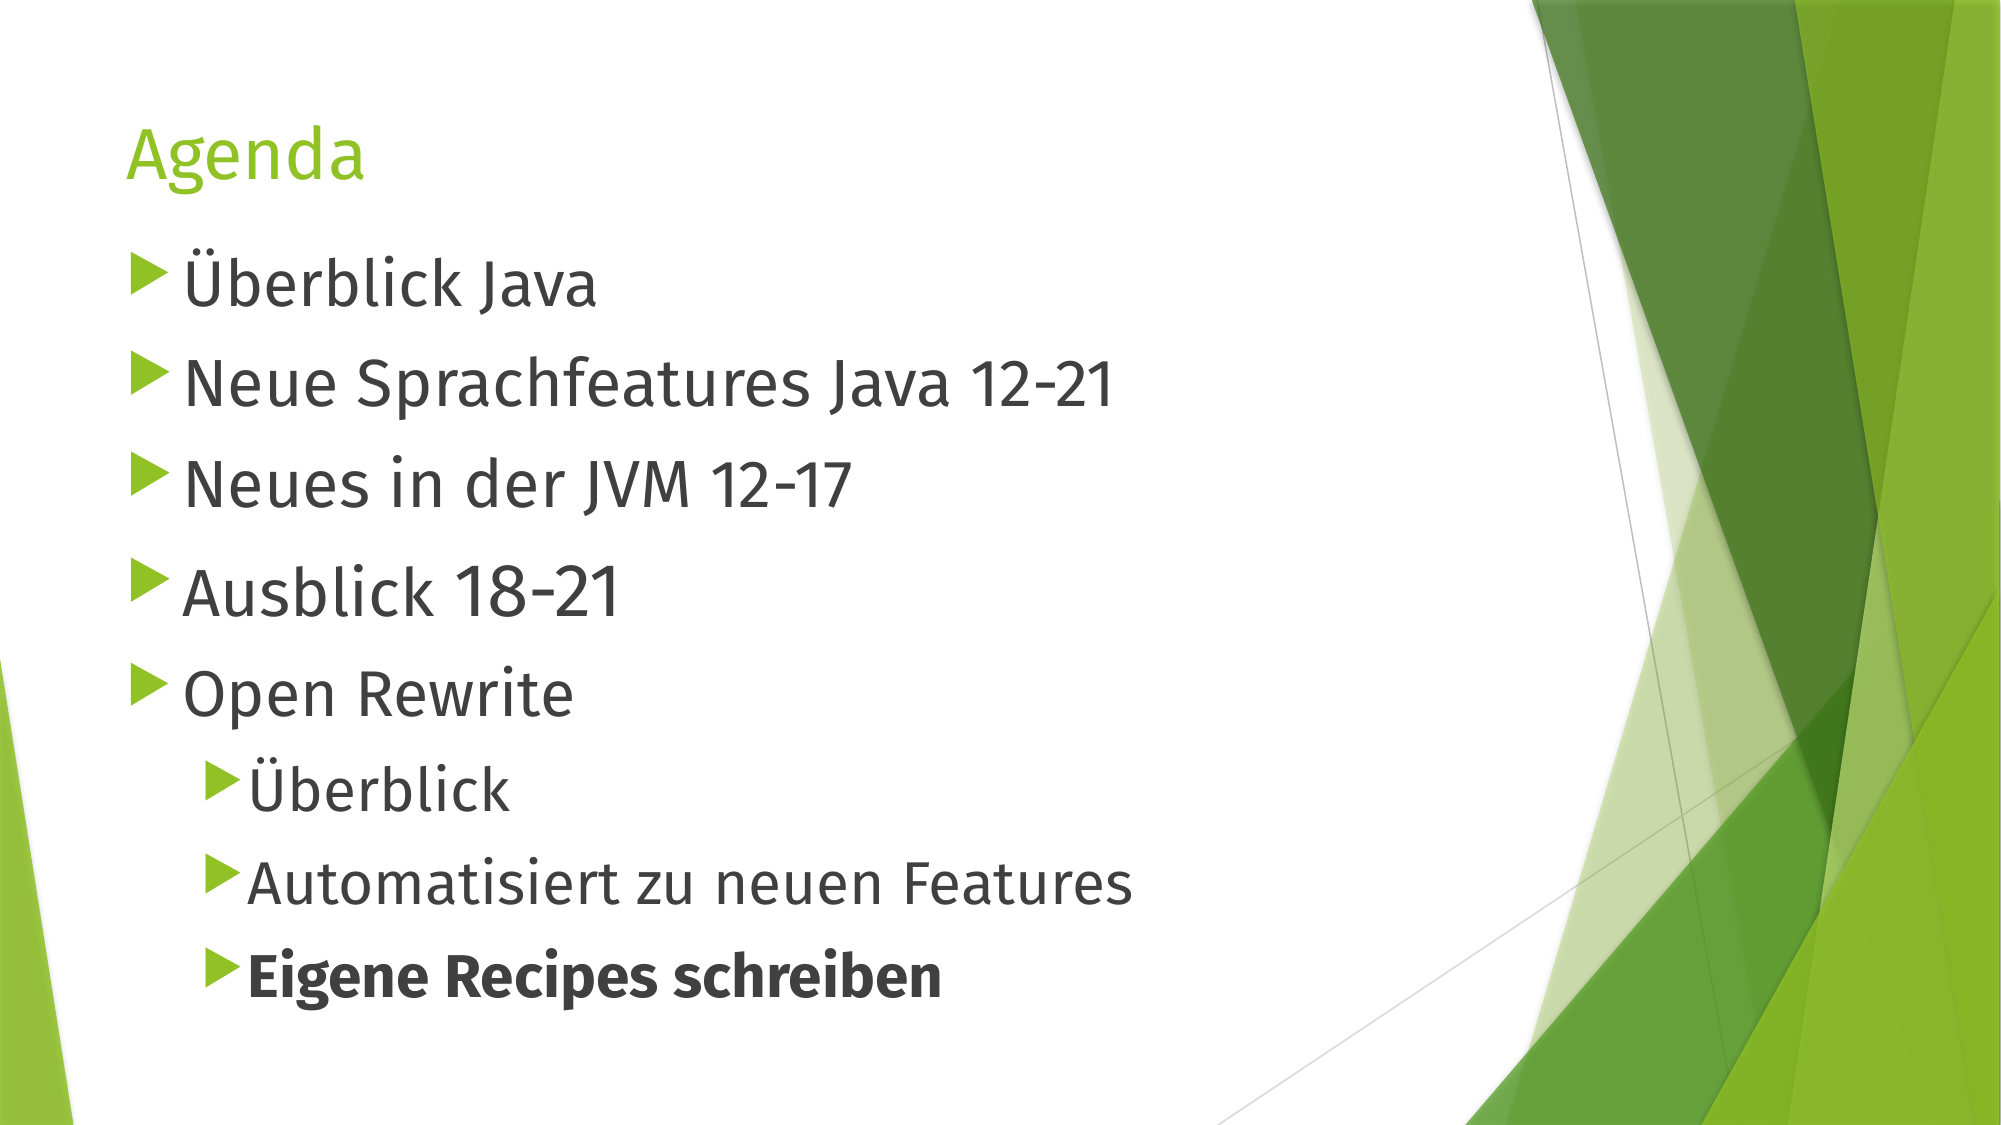

# Agenda
Überblick Java
Neue Sprachfeatures Java 12-21
Neues in der JVM 12-17
Ausblick 18-21
Open Rewrite
Überblick
Automatisiert zu neuen Features
Eigene Recipes schreiben